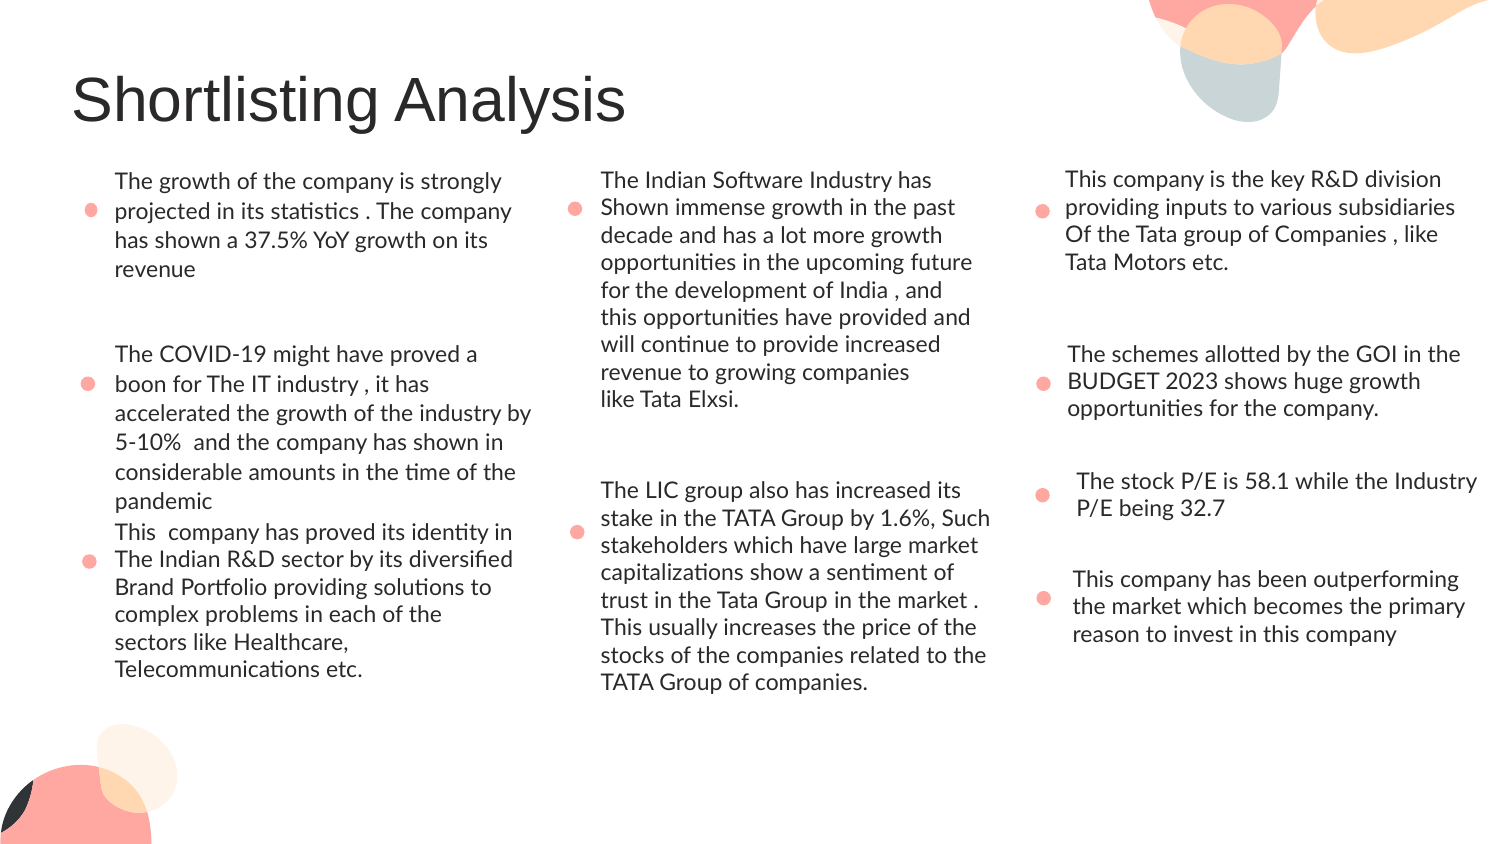

# Shortlisting Analysis
The growth of the company is strongly projected in its statistics . The company has shown a 37.5% YoY growth on its revenue

This company is the key R&D division
providing inputs to various subsidiaries
Of the Tata group of Companies , like
Tata Motors etc.

The Indian Software Industry has
Shown immense growth in the past
decade and has a lot more growth
opportunities in the upcoming future
for the development of India , and
this opportunities have provided and
will continue to provide increased
revenue to growing companies
like Tata Elxsi.

The COVID-19 might have proved a boon for The IT industry , it has  accelerated the growth of the industry by 5-10%  and the company has shown in considerable amounts in the time of the pandemic
The schemes allotted by the GOI in the
BUDGET 2023 shows huge growth
opportunities for the company.

The stock P/E is 58.1 while the Industry
P/E being 32.7

The LIC group also has increased its
stake in the TATA Group by 1.6%, Such
stakeholders which have large market
capitalizations show a sentiment of
trust in the Tata Group in the market .
This usually increases the price of the
stocks of the companies related to the
TATA Group of companies.

This  company has proved its identity in
The Indian R&D sector by its diversified
Brand Portfolio providing solutions to
complex problems in each of the
sectors like Healthcare,
Telecommunications etc.

This company has been outperforming
the market which becomes the primary
reason to invest in this company